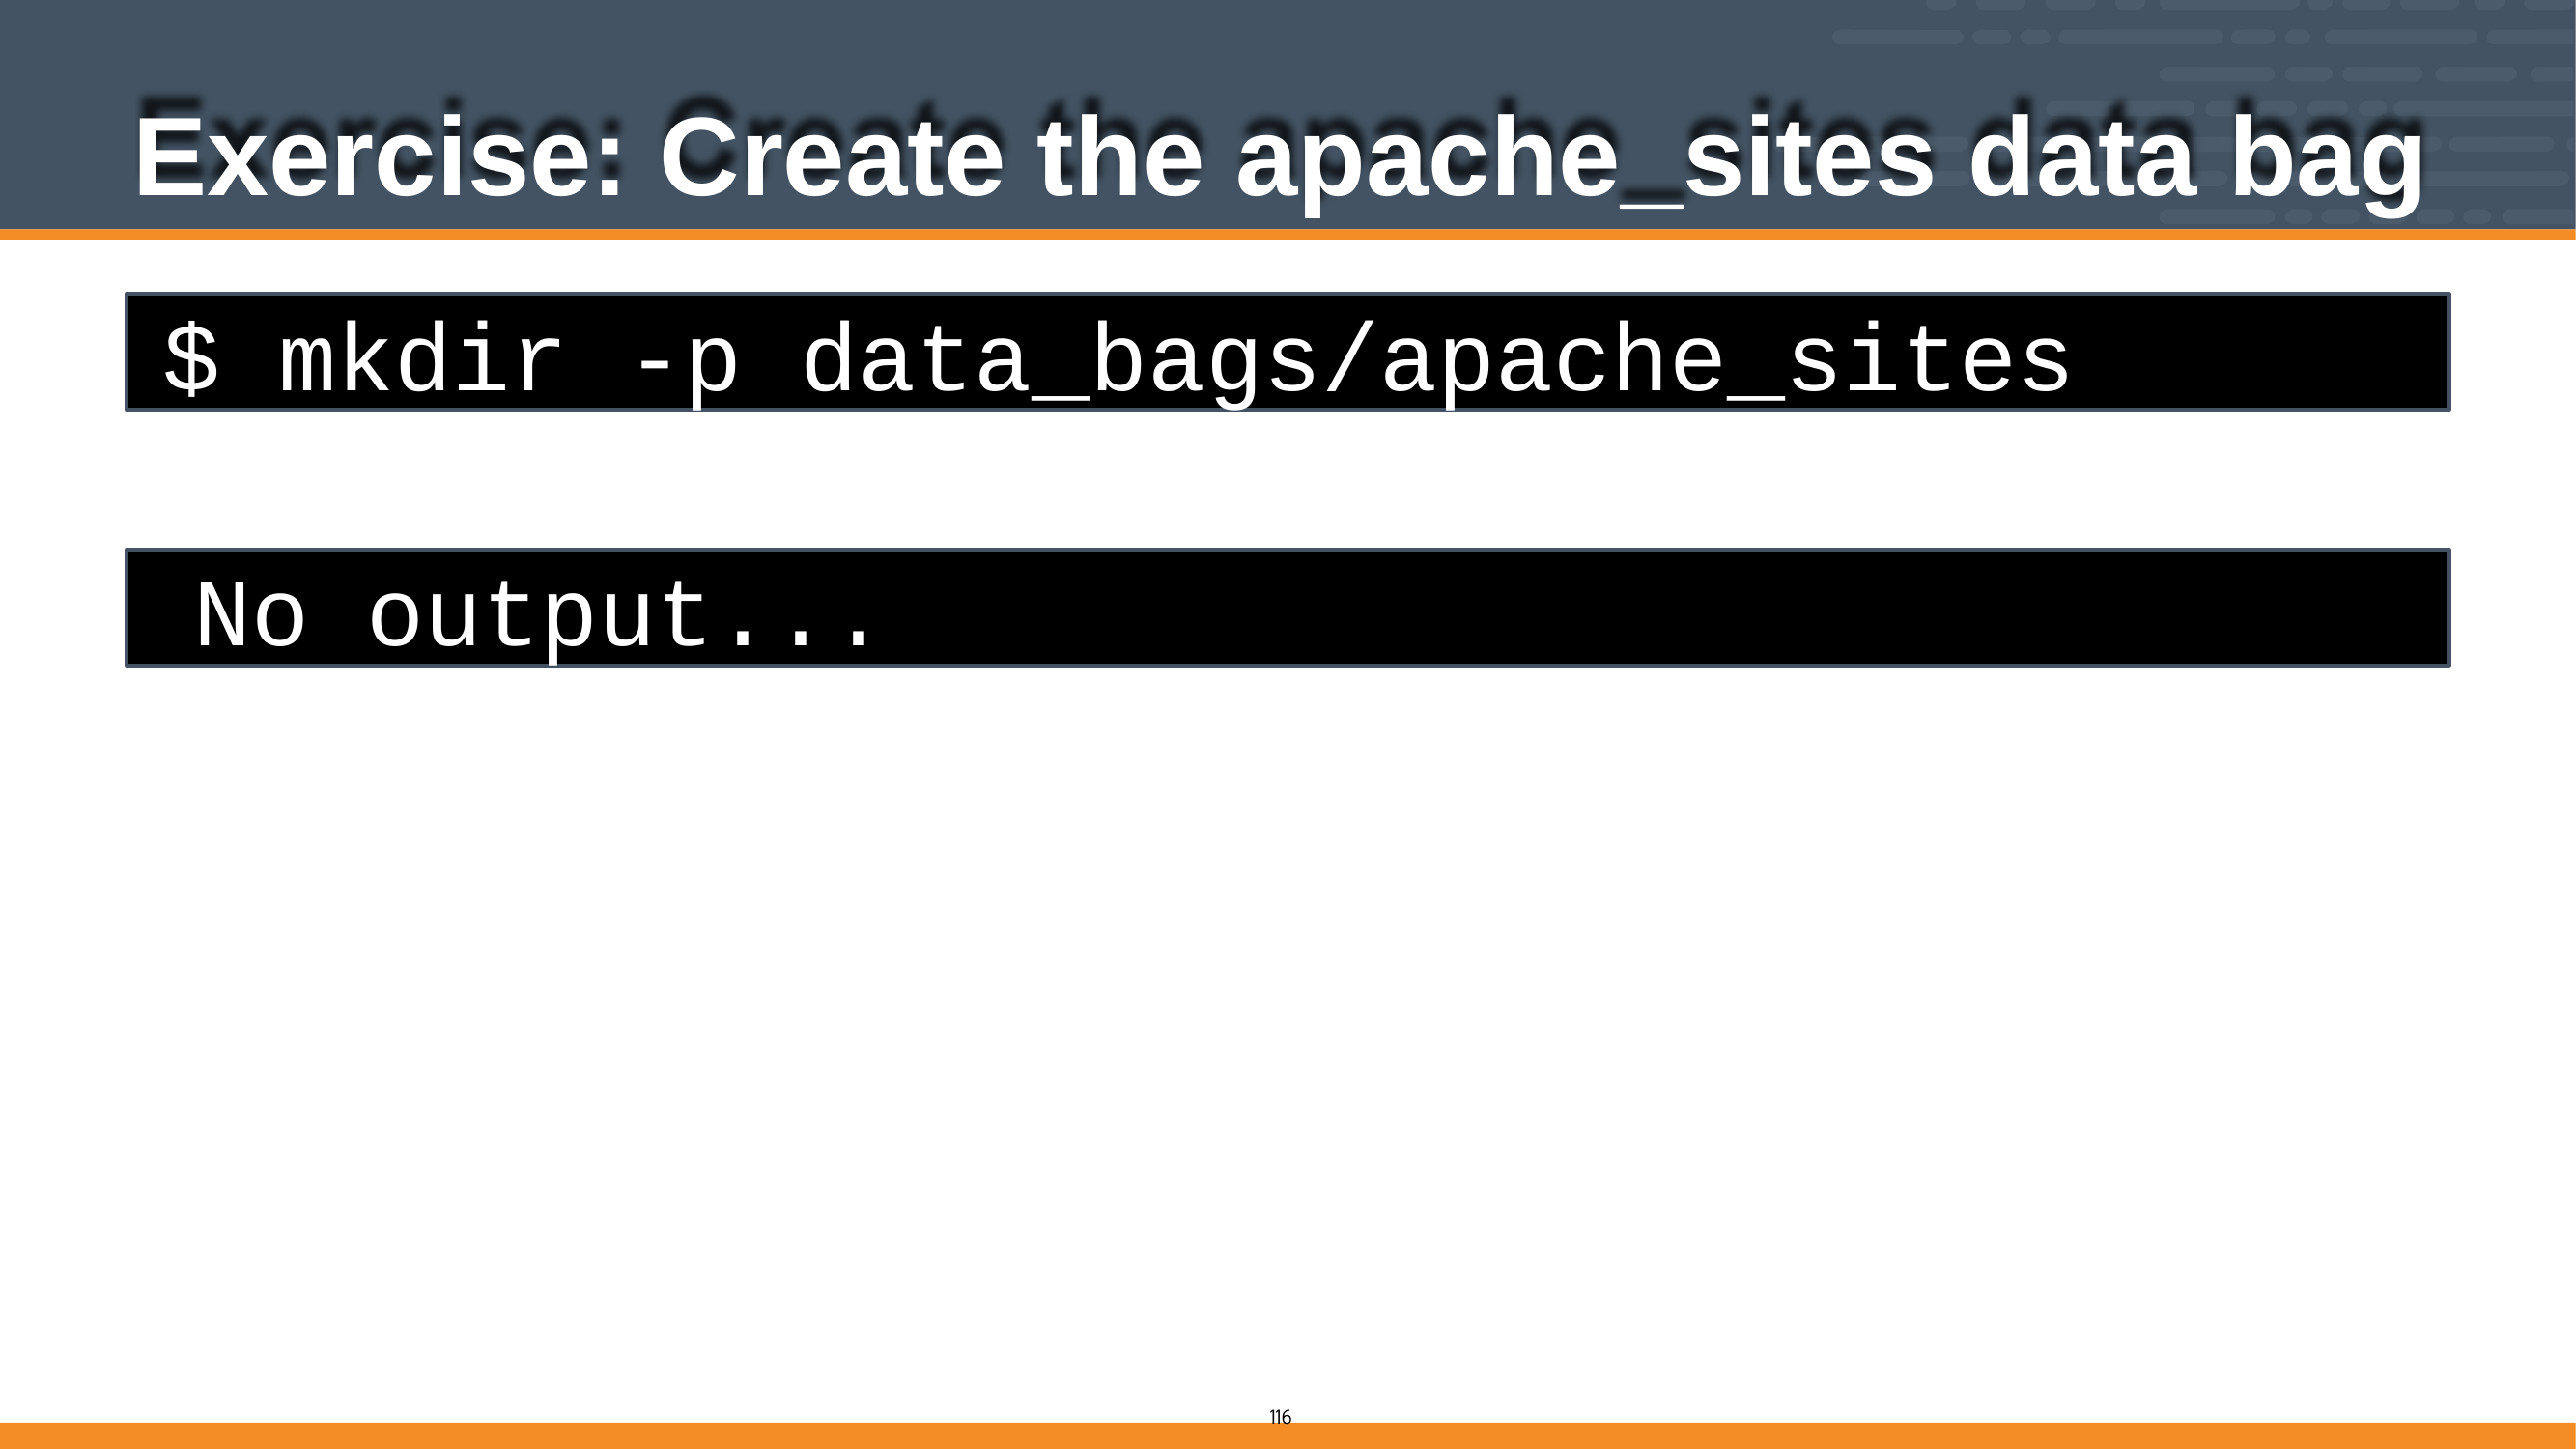

# Exercise: Create the apache_sites data bag

$ mkdir -p data_bags/apache_sites
No output...
116